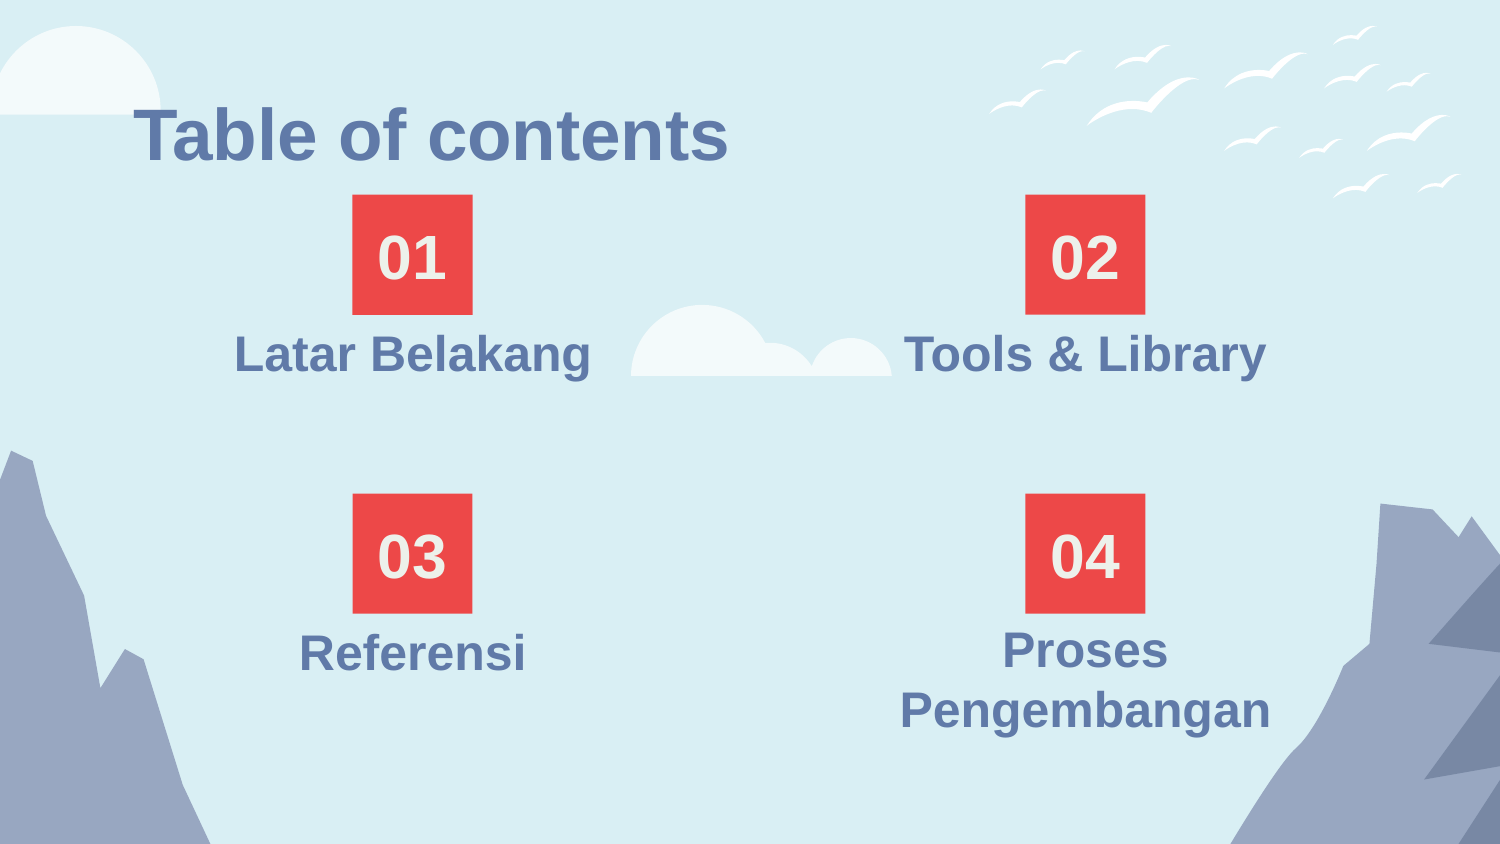

Table of contents
# 01
02
Latar Belakang
Tools & Library
03
04
Proses Pengembangan
Referensi